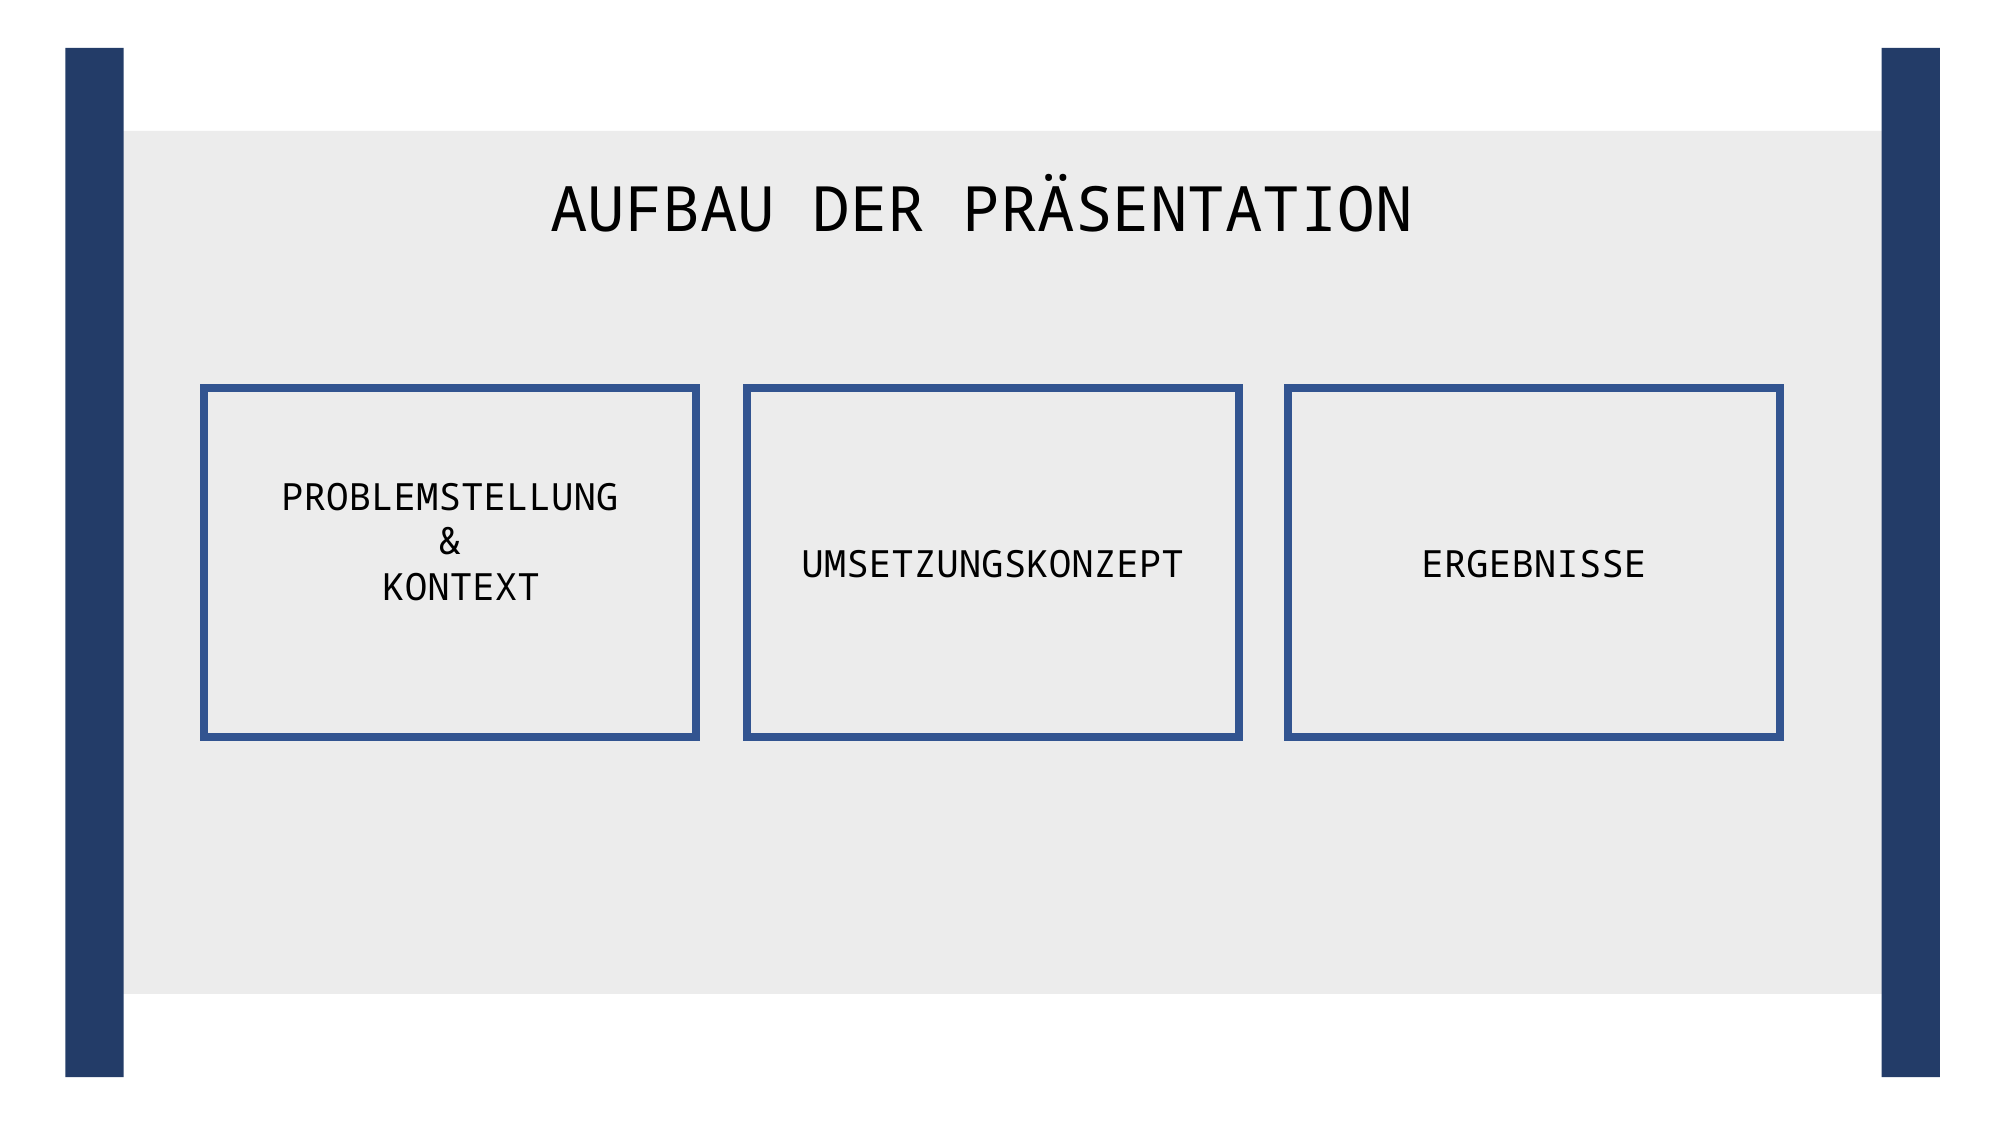

AUFBAU DER PRÄSENTATION
PROBLEMSTELLUNG
&
 KONTEXT

UMSETZUNGSKONZEPT
ERGEBNISSE